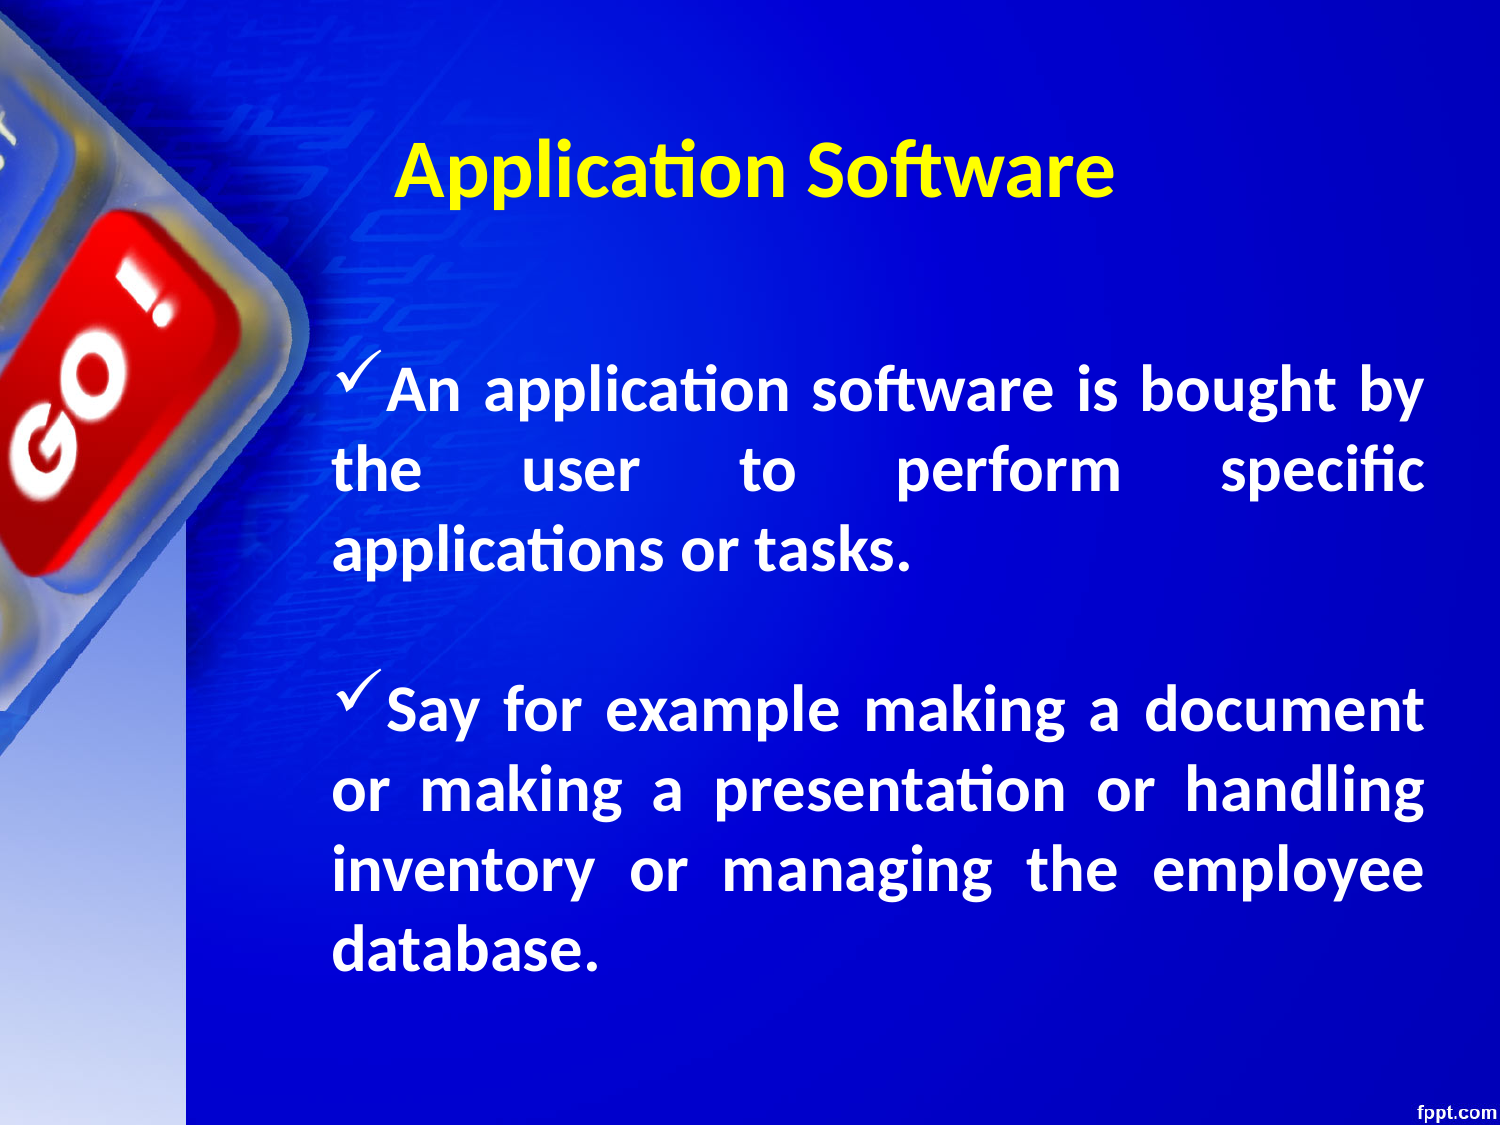

# Application Software

An application software is bought by the user to perform specific applications or tasks.

Say for example making a document or making a presentation or handling inventory or managing the employee database.